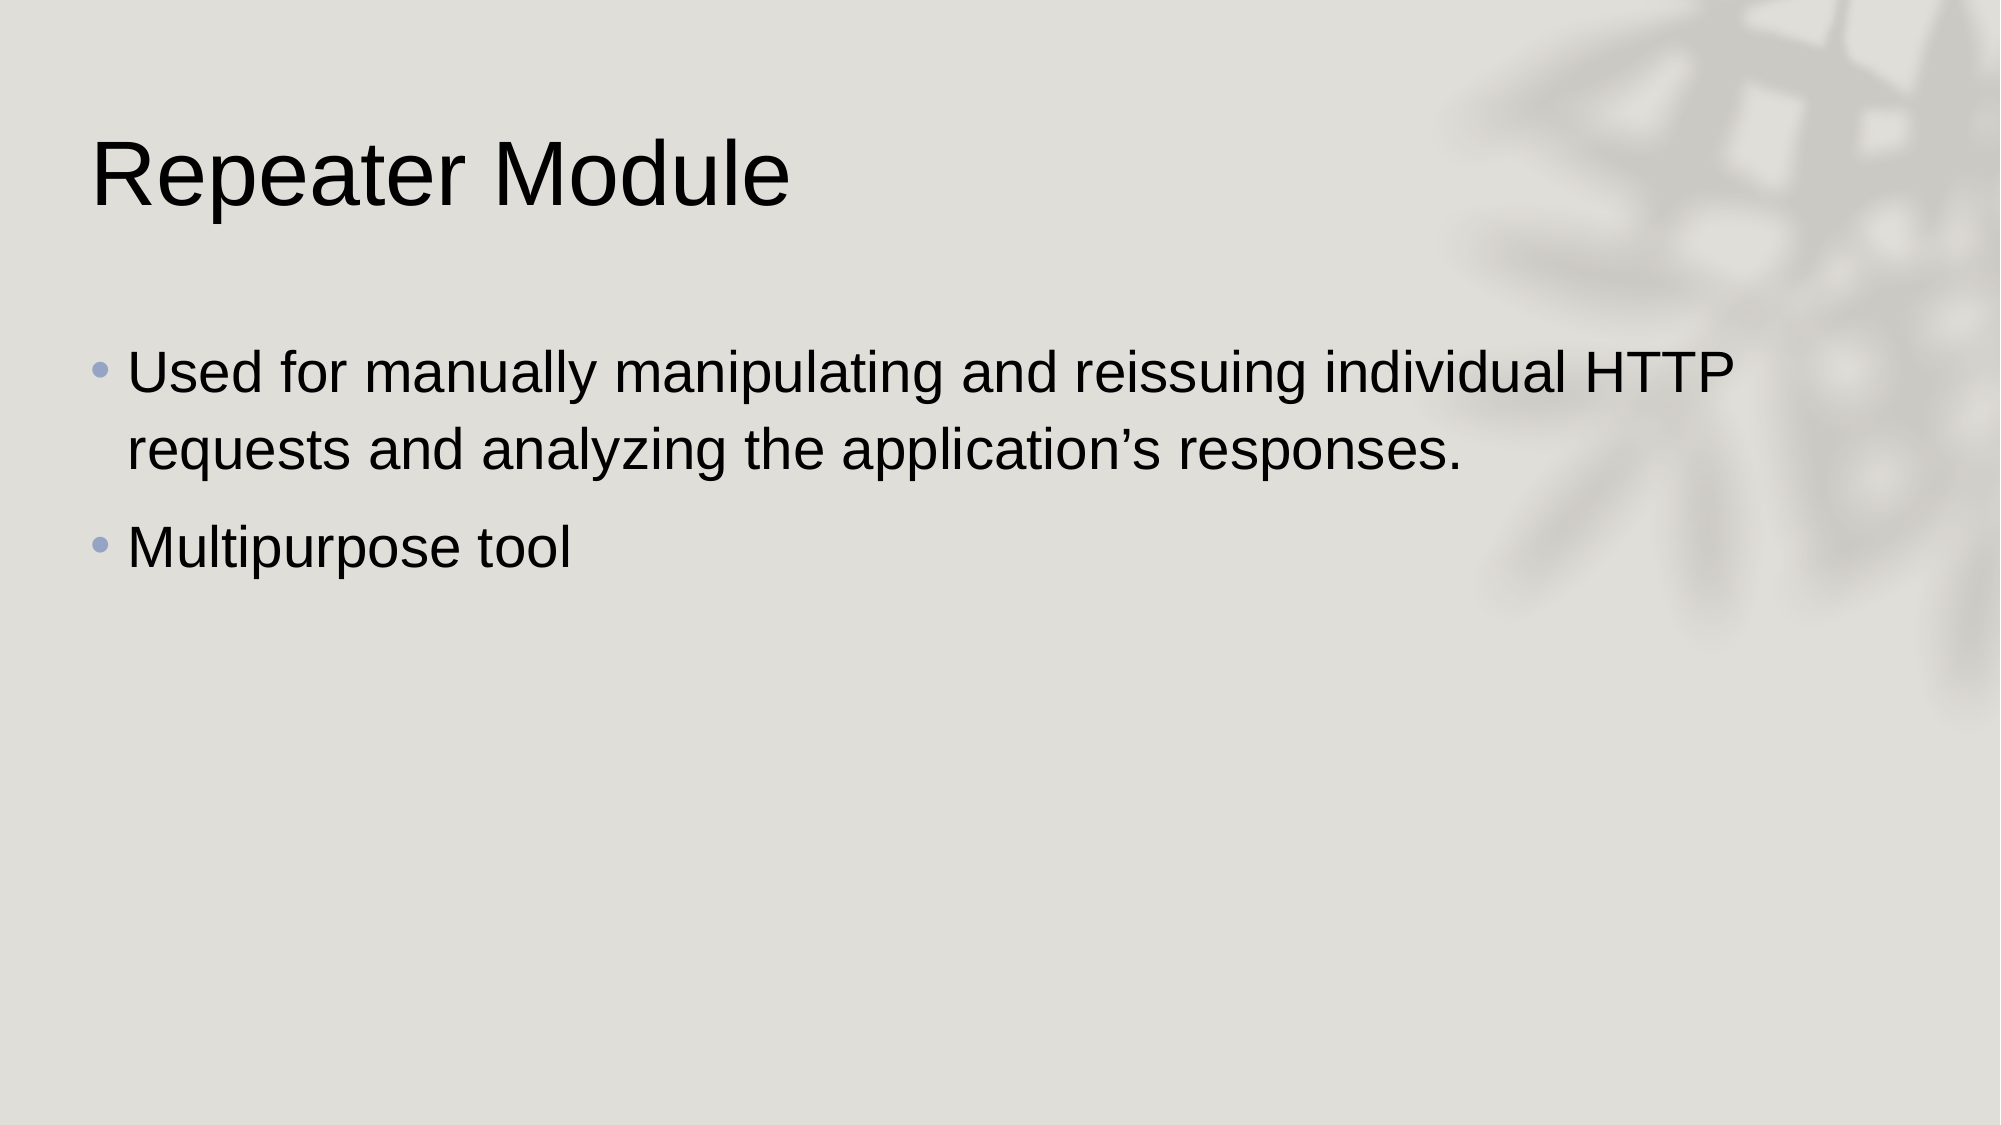

# Repeater Module
Used for manually manipulating and reissuing individual HTTP requests and analyzing the application’s responses.
Multipurpose tool